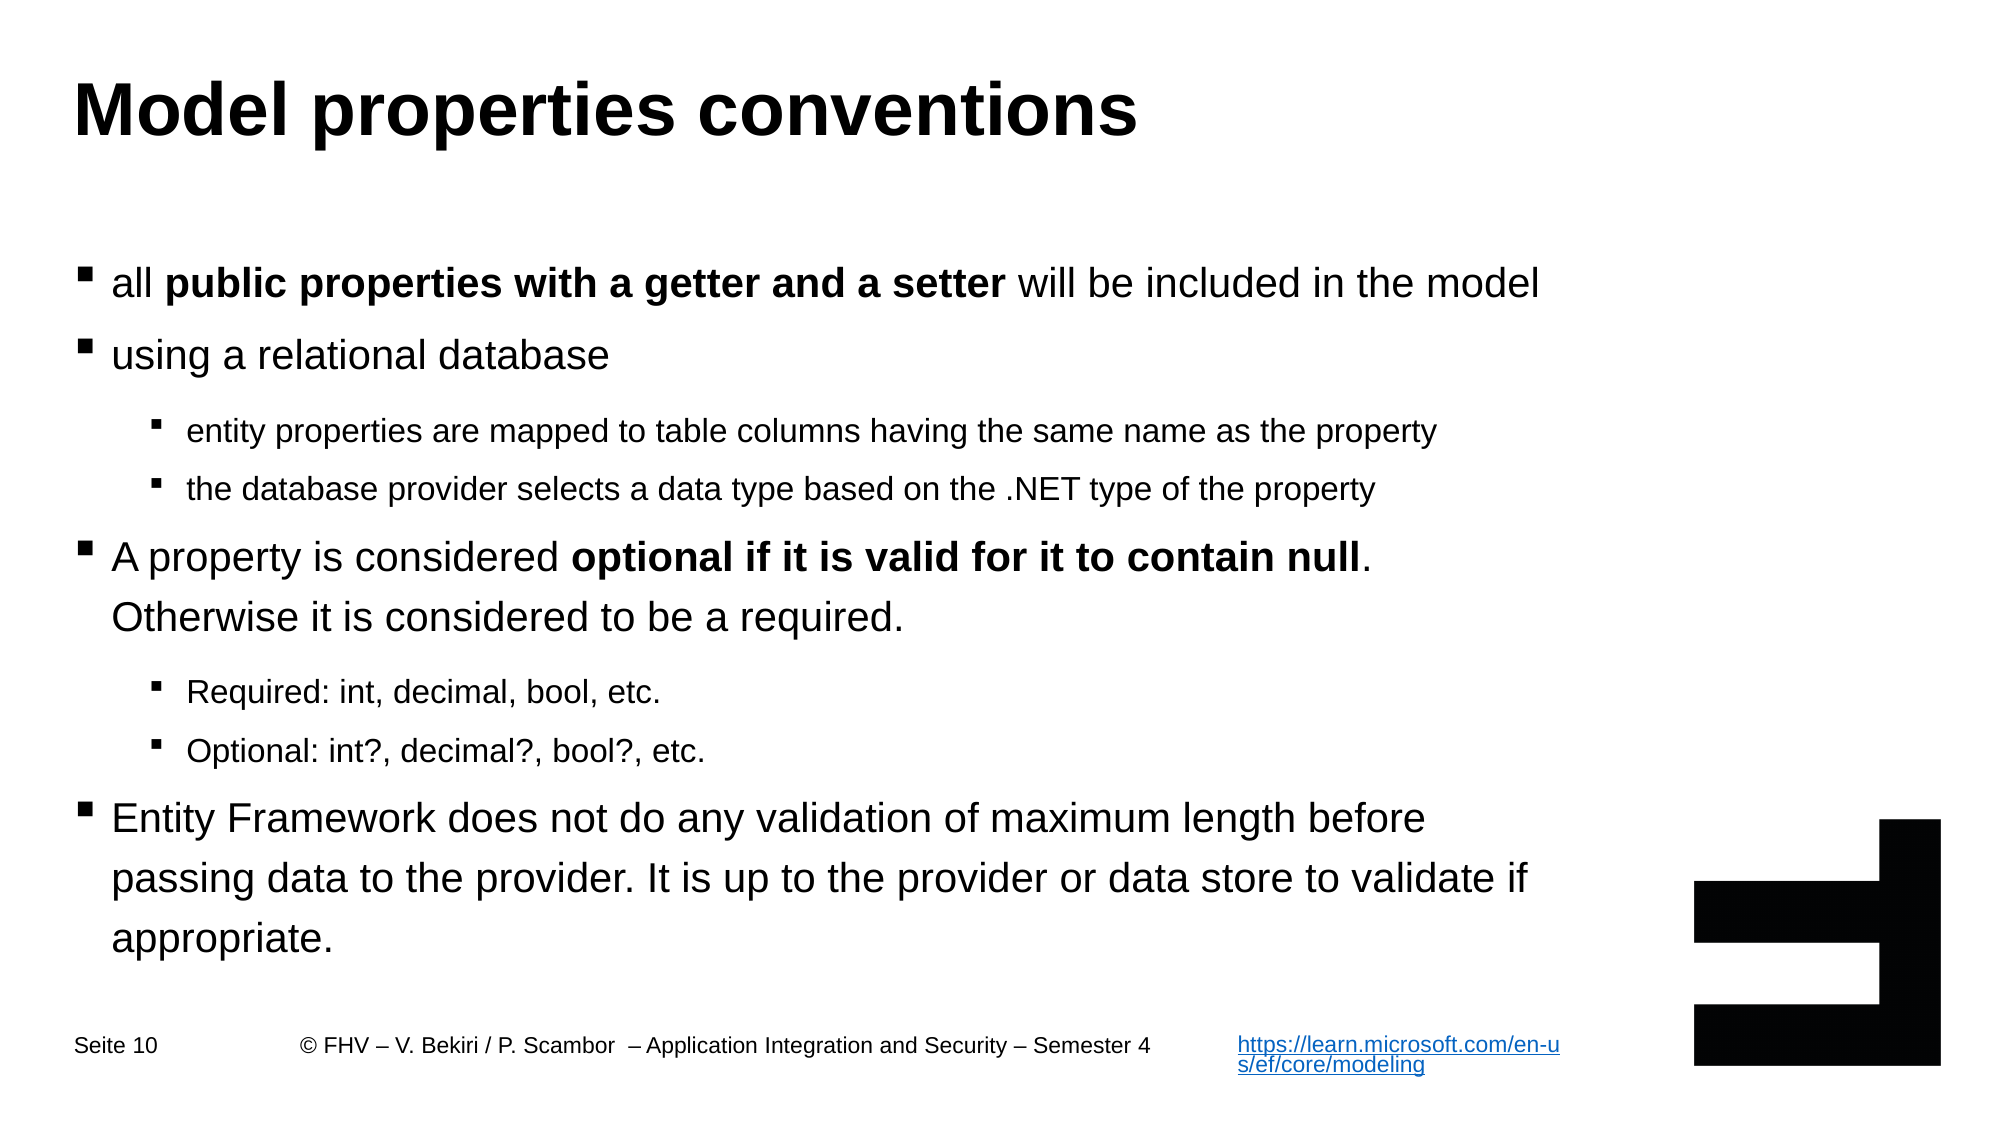

# Model properties conventions
all public properties with a getter and a setter will be included in the model
using a relational database
entity properties are mapped to table columns having the same name as the property
the database provider selects a data type based on the .NET type of the property
A property is considered optional if it is valid for it to contain null. Otherwise it is considered to be a required.
Required: int, decimal, bool, etc.
Optional: int?, decimal?, bool?, etc.
Entity Framework does not do any validation of maximum length before passing data to the provider. It is up to the provider or data store to validate if appropriate.

https://learn.microsoft.com/en-us/ef/core/modeling
Seite 10
© FHV – V. Bekiri / P. Scambor  – Application Integration and Security – Semester 4